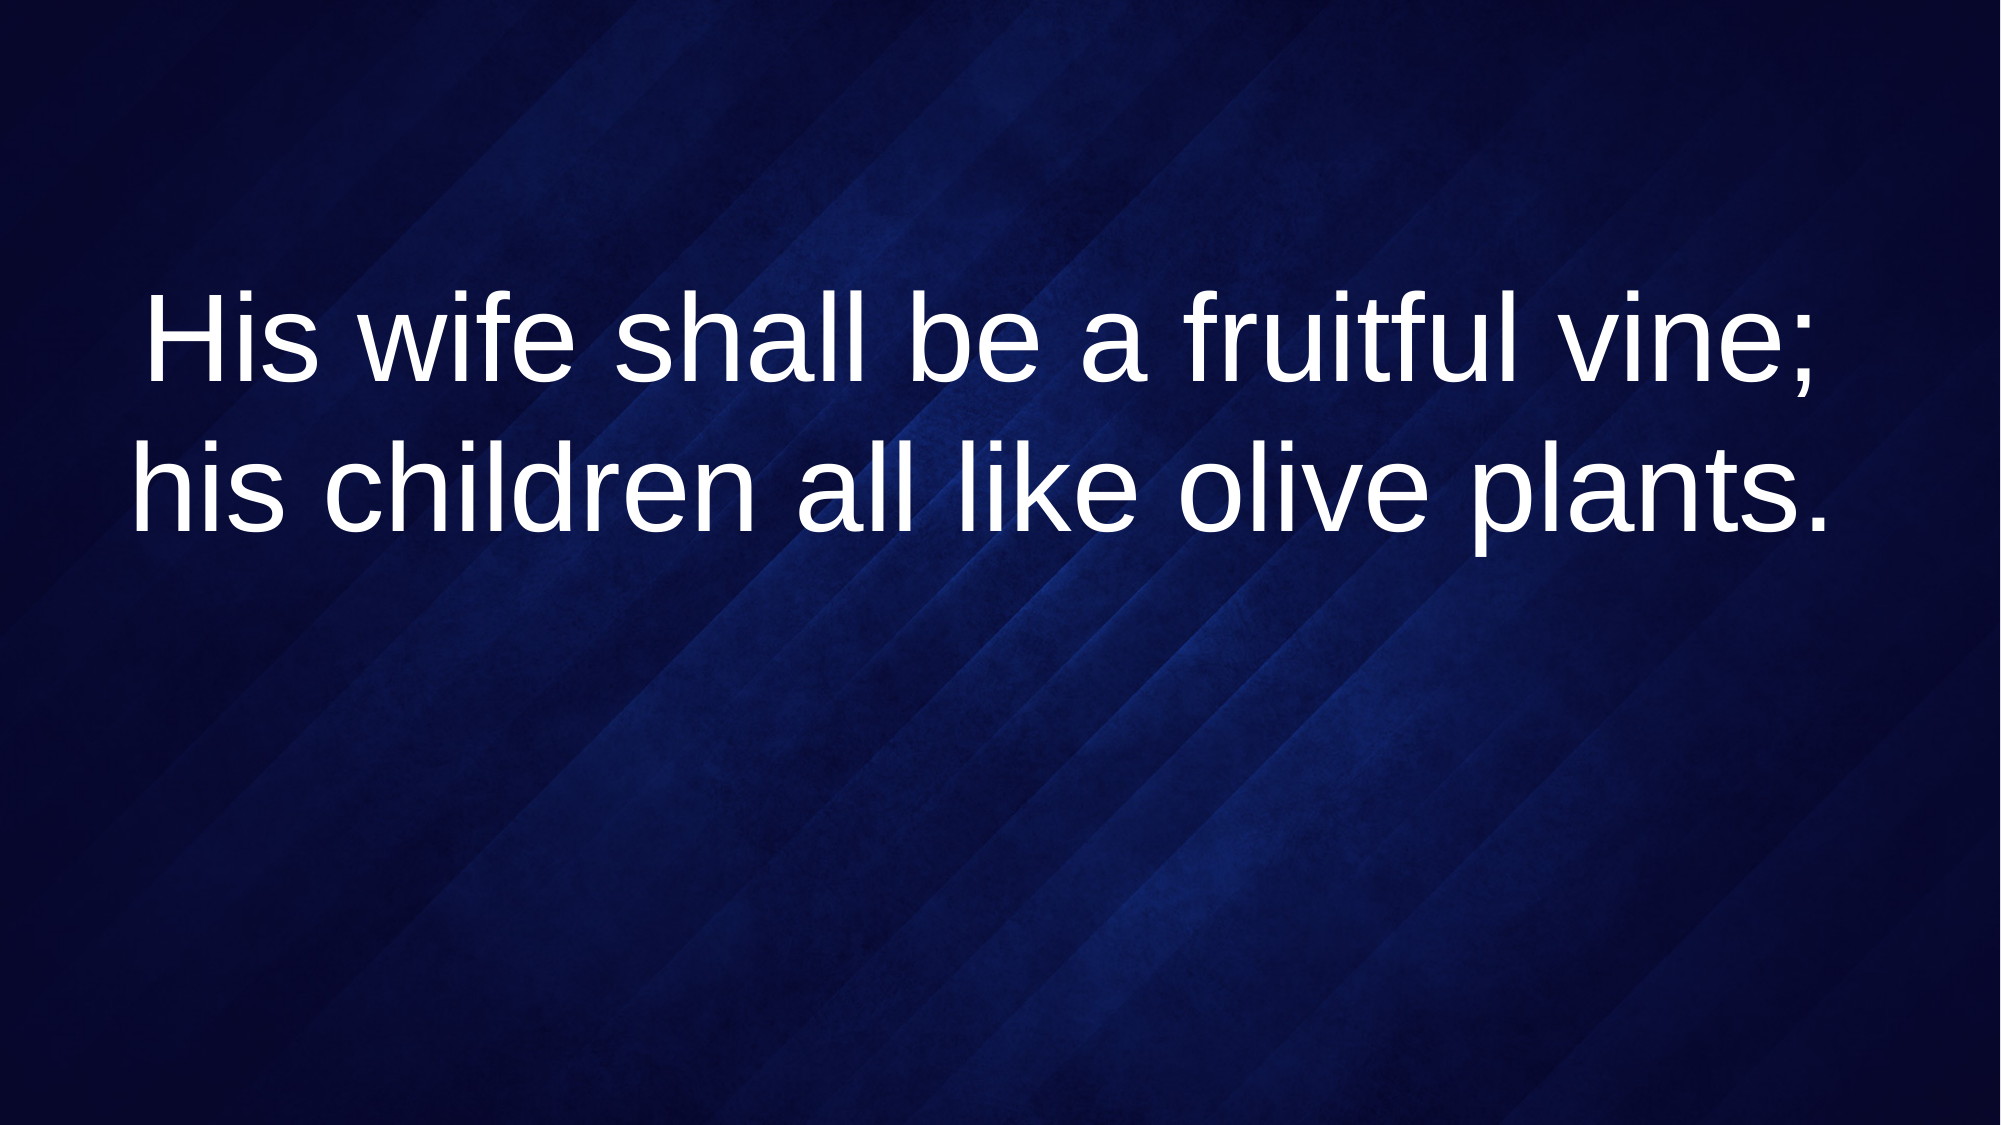

# His wife shall be a fruitful vine; his children all like olive plants.